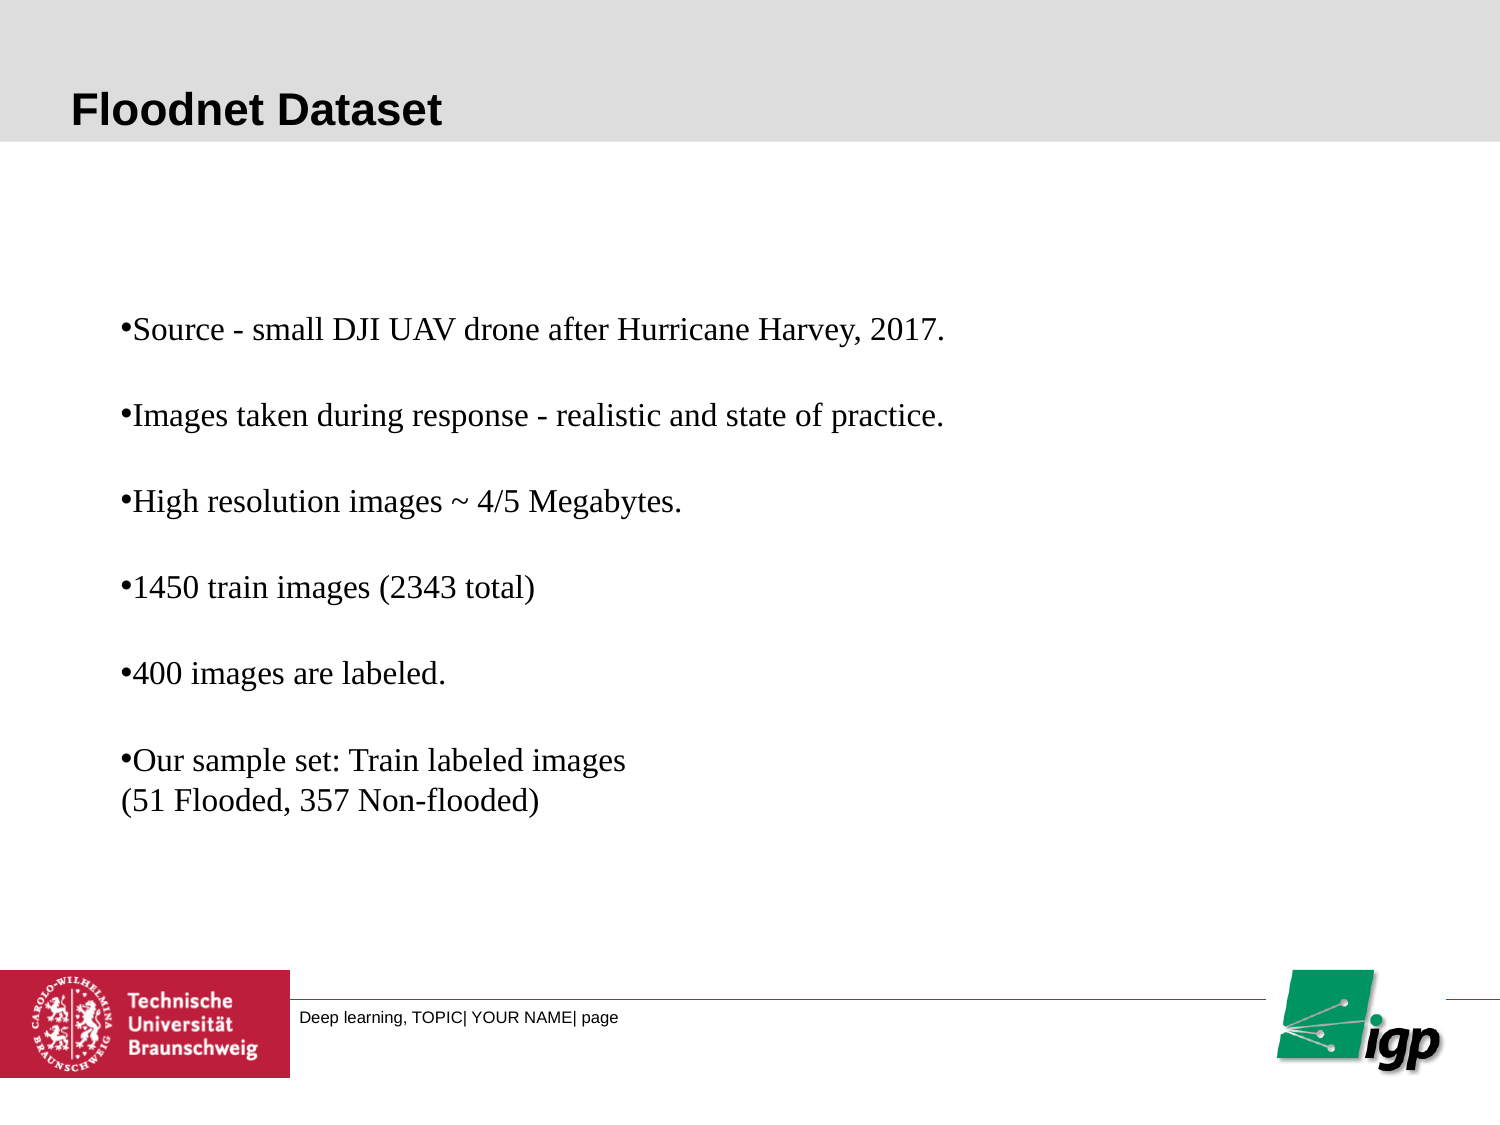

# Floodnet Dataset
Source - small DJI UAV drone after Hurricane Harvey, 2017.
Images taken during response - realistic and state of practice.
High resolution images ~ 4/5 Megabytes.
1450 train images (2343 total)
400 images are labeled.
Our sample set: Train labeled images
(51 Flooded, 357 Non-flooded)
13